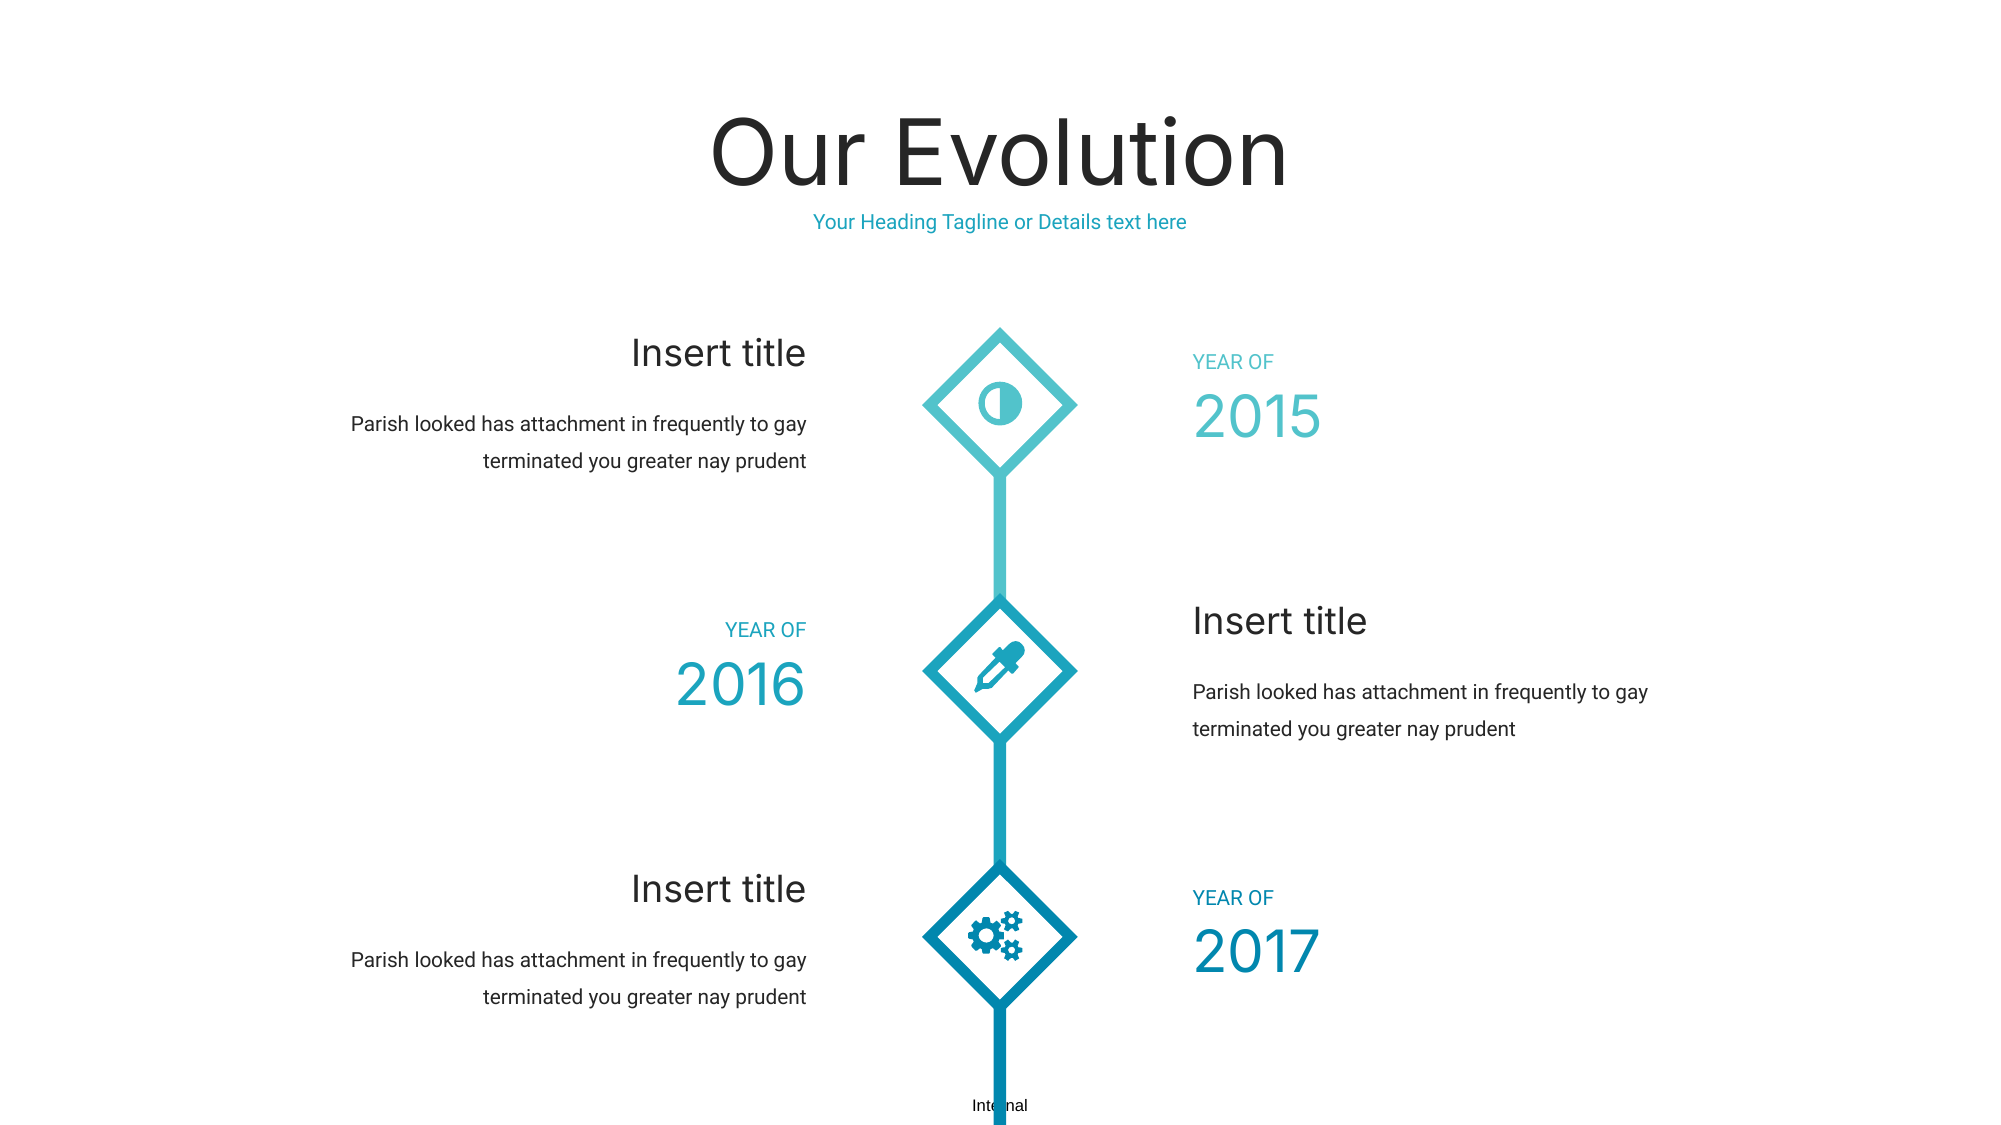

Our Evolution
Your Heading Tagline or Details text here
Insert title

YEAR OF

2015

Parish looked has attachment in frequently to gay terminated you greater nay prudent
Insert title

YEAR OF
2016

Parish looked has attachment in frequently to gay terminated you greater nay prudent
Insert title

YEAR OF
2017

Parish looked has attachment in frequently to gay terminated you greater nay prudent